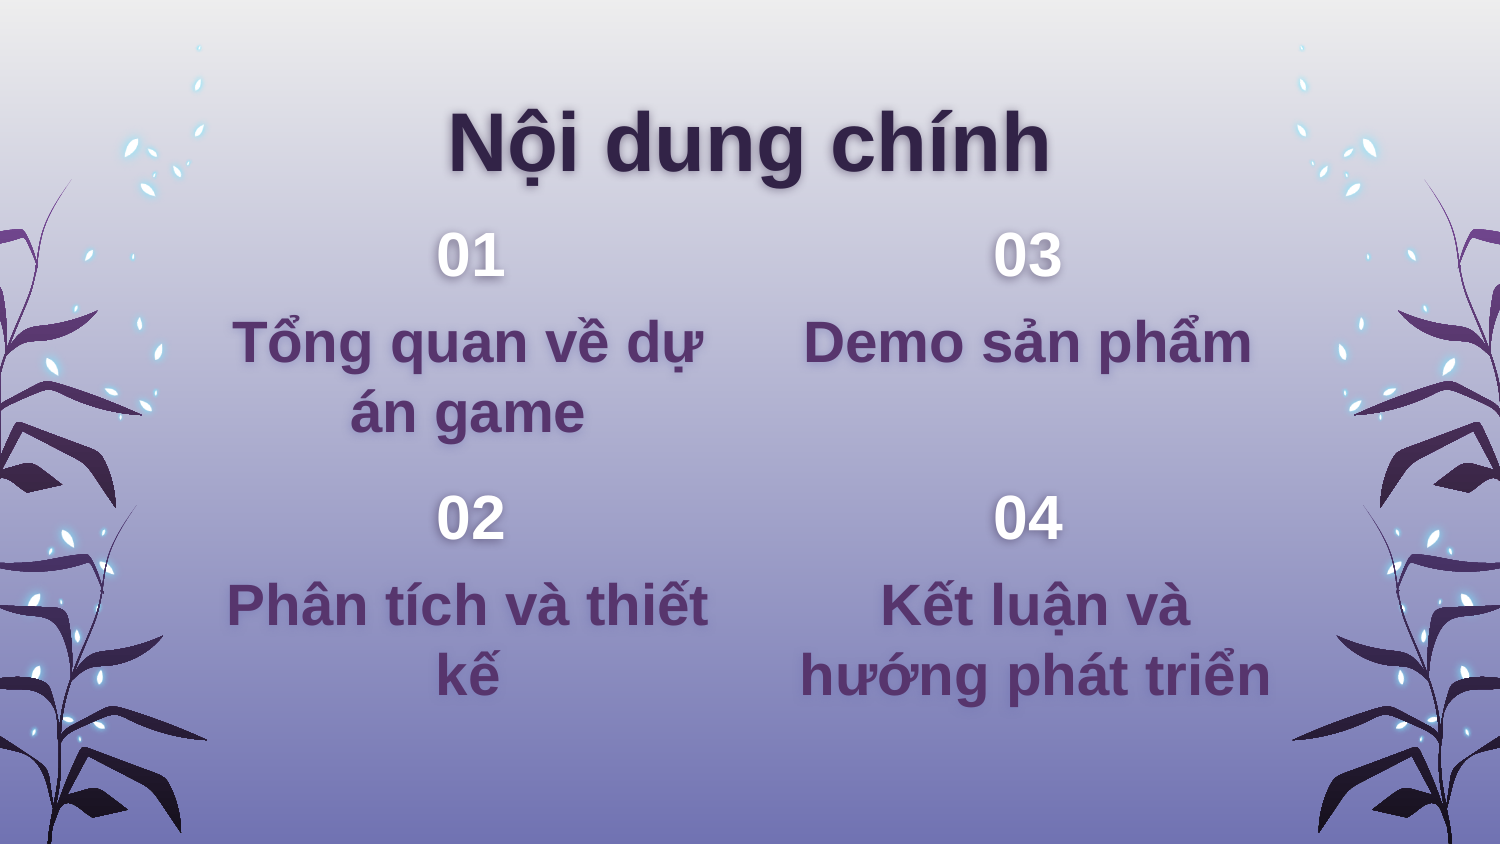

# Nội dung chính
01
03
Demo sản phẩm
Tổng quan về dự án game
02
04
Phân tích và thiết kế
Kết luận và hướng phát triển